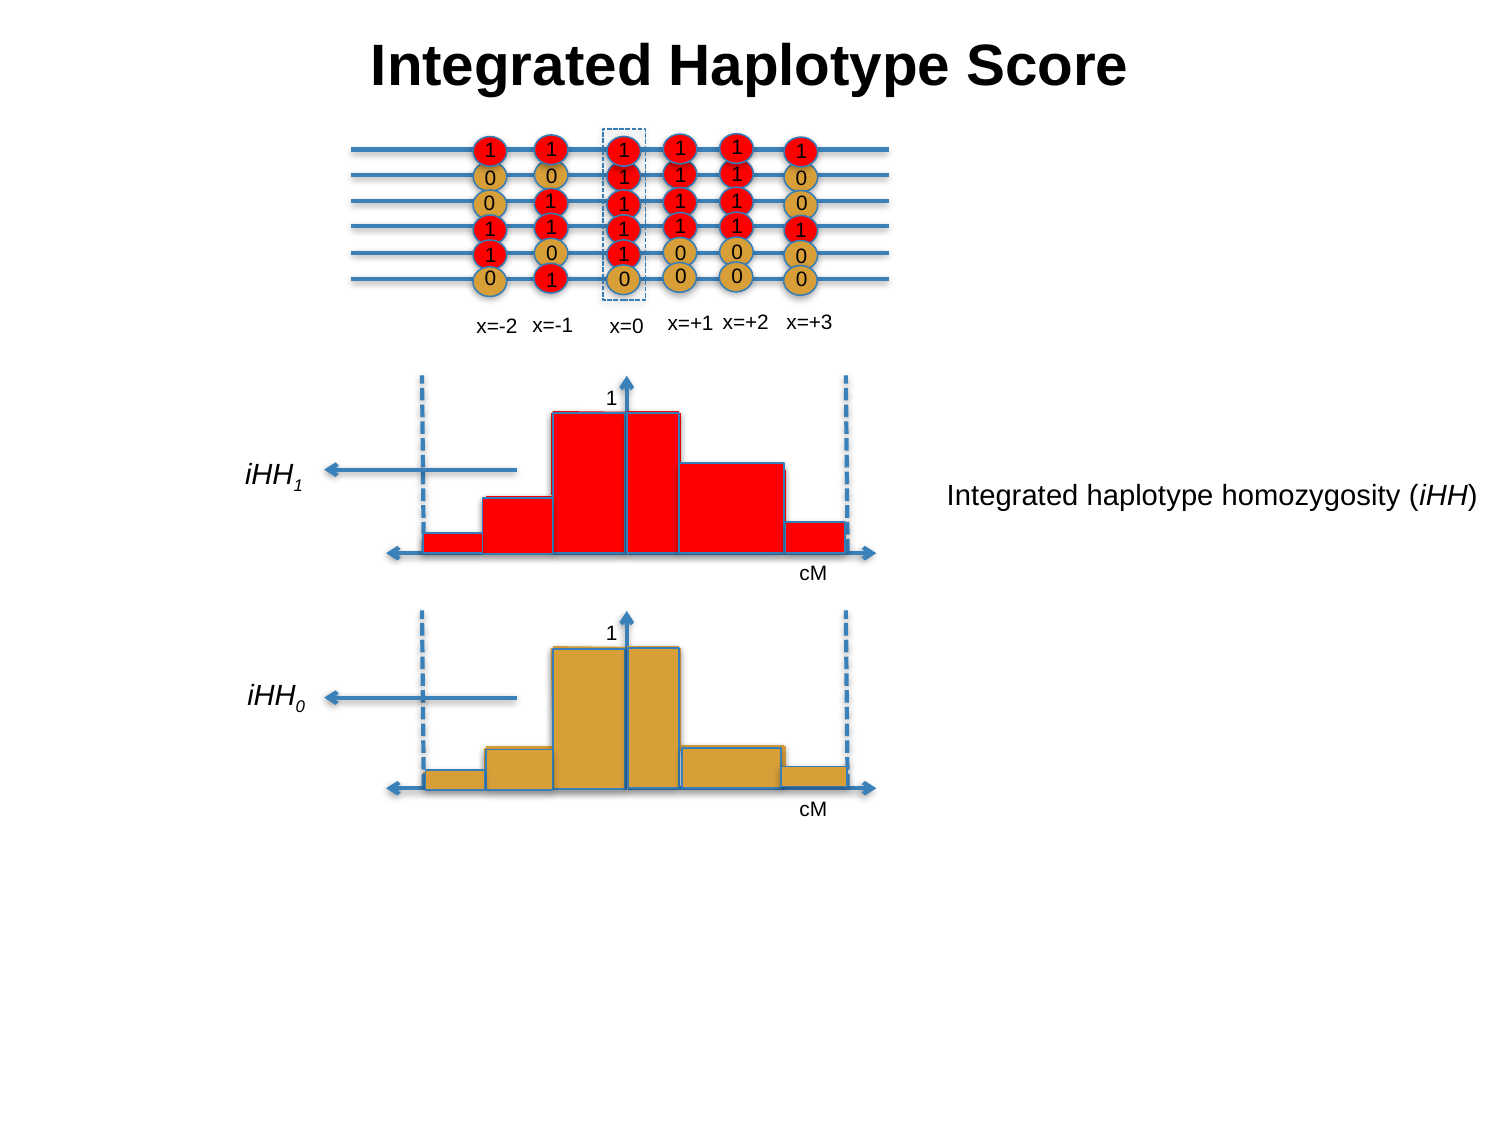

# Integrated Haplotype Score
1
1
1

1
1
1

1
1
0
1
0
0

1
1
1
0
0
1

1
1
1
1
1
1

0
0
0
1
1
0

0
0
0
0
0
1

x=+3
x=+2
x=+1
x=-1
x=0
x=-2
1

iHH1

Integrated haplotype homozygosity (iHH)

0

cM
1

iHH0

0

cM